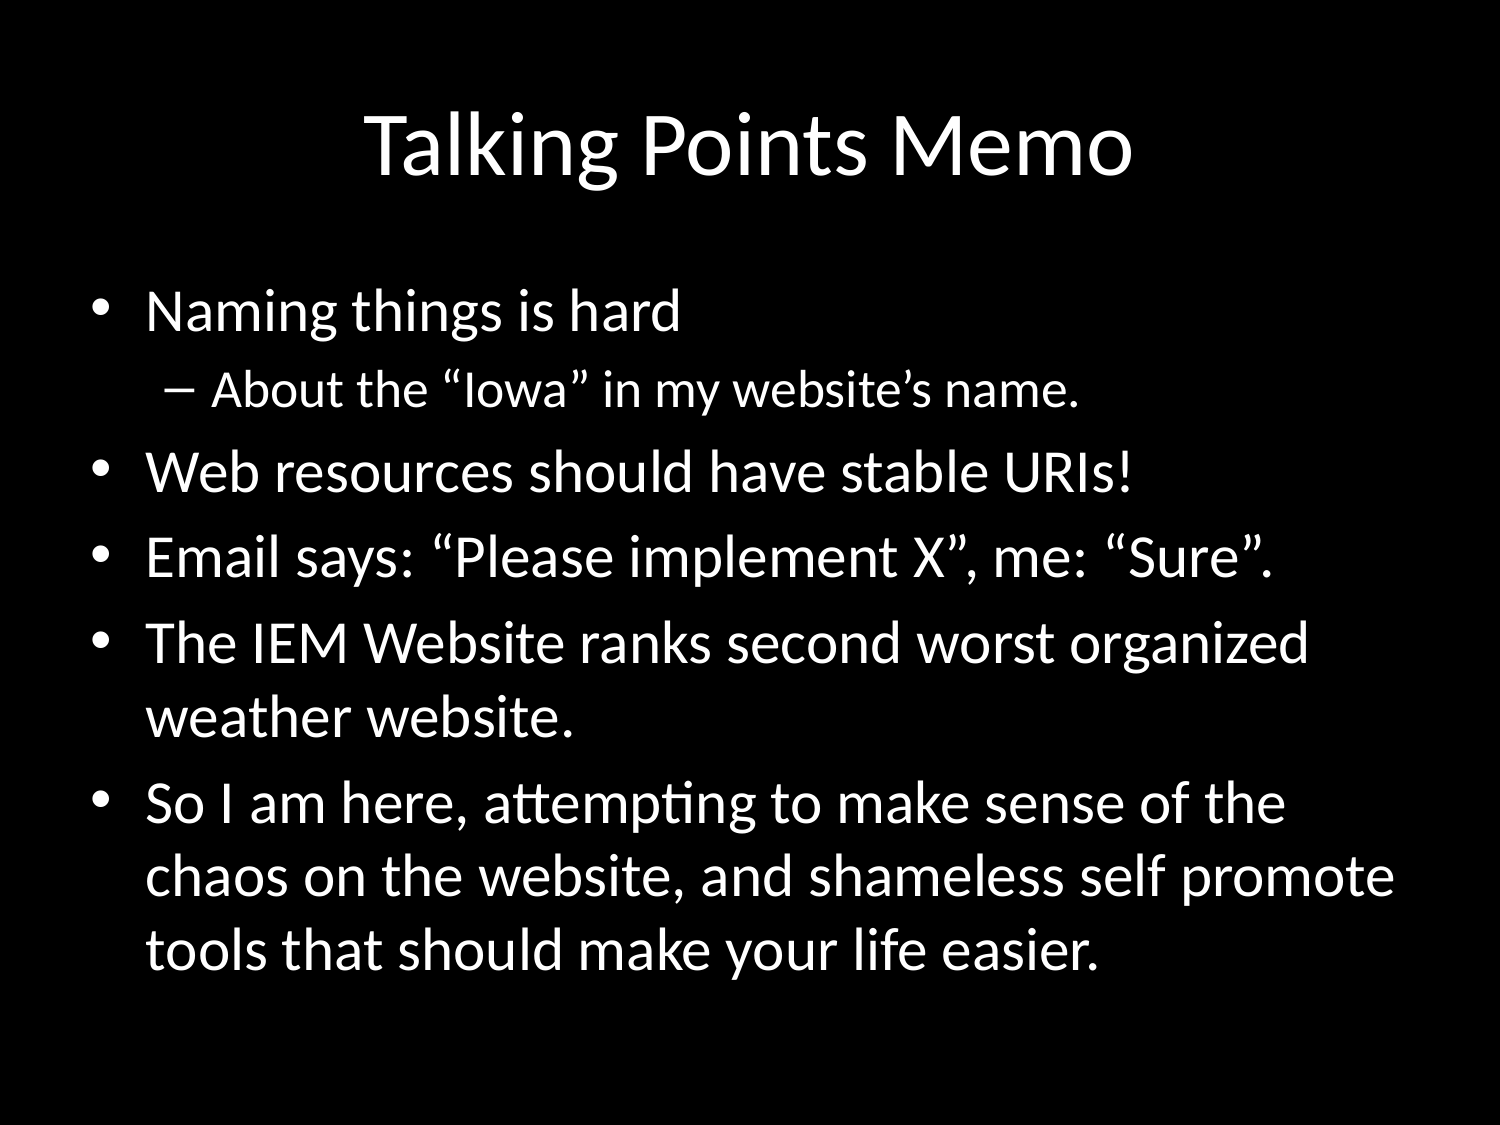

# Talking Points Memo
Naming things is hard
About the “Iowa” in my website’s name.
Web resources should have stable URIs!
Email says: “Please implement X”, me: “Sure”.
The IEM Website ranks second worst organized weather website.
So I am here, attempting to make sense of the chaos on the website, and shameless self promote tools that should make your life easier.